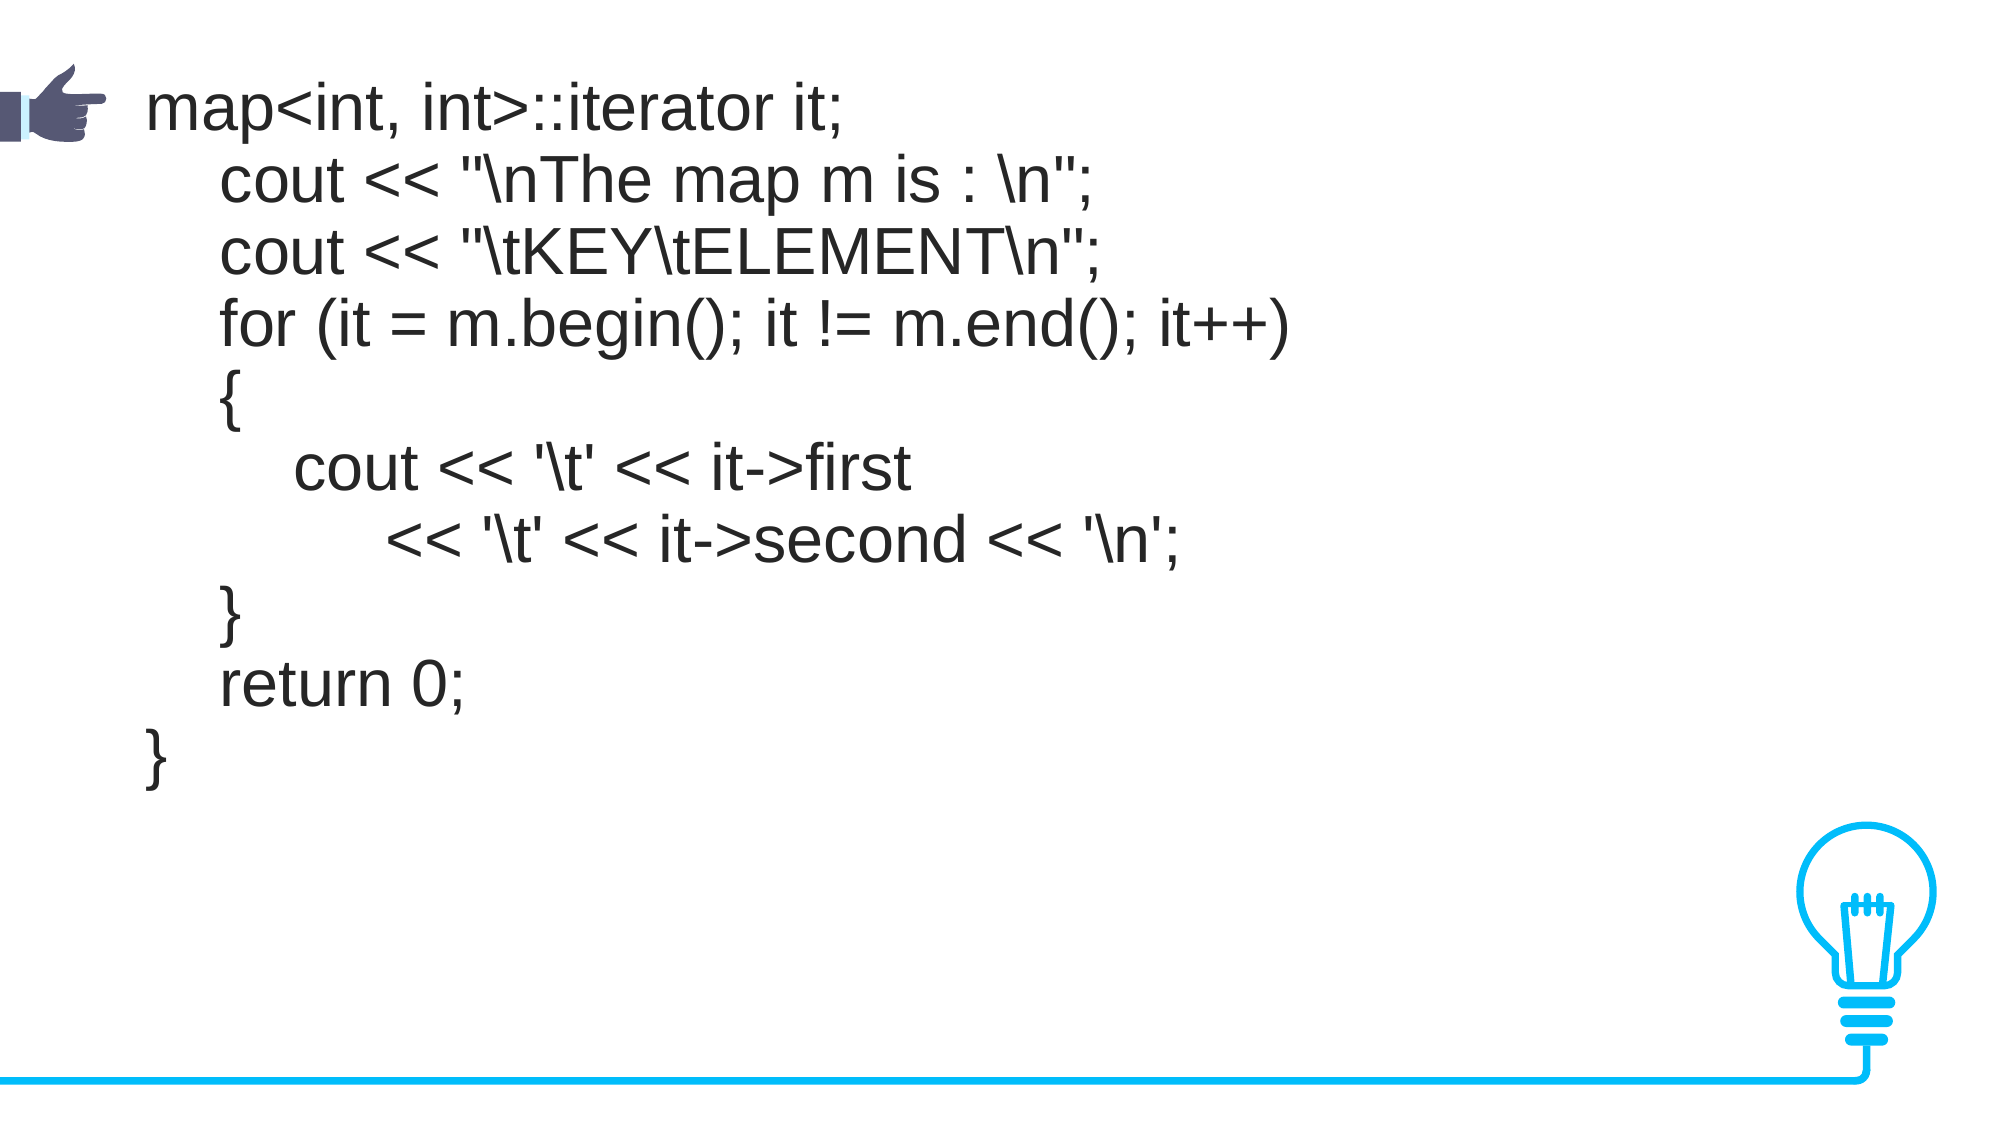

map<int, int>::iterator it;
    cout << "\nThe map m is : \n";
    cout << "\tKEY\tELEMENT\n";
    for (it = m.begin(); it != m.end(); it++)
    {
        cout << '\t' << it->first
             << '\t' << it->second << '\n';
    }
    return 0;
}